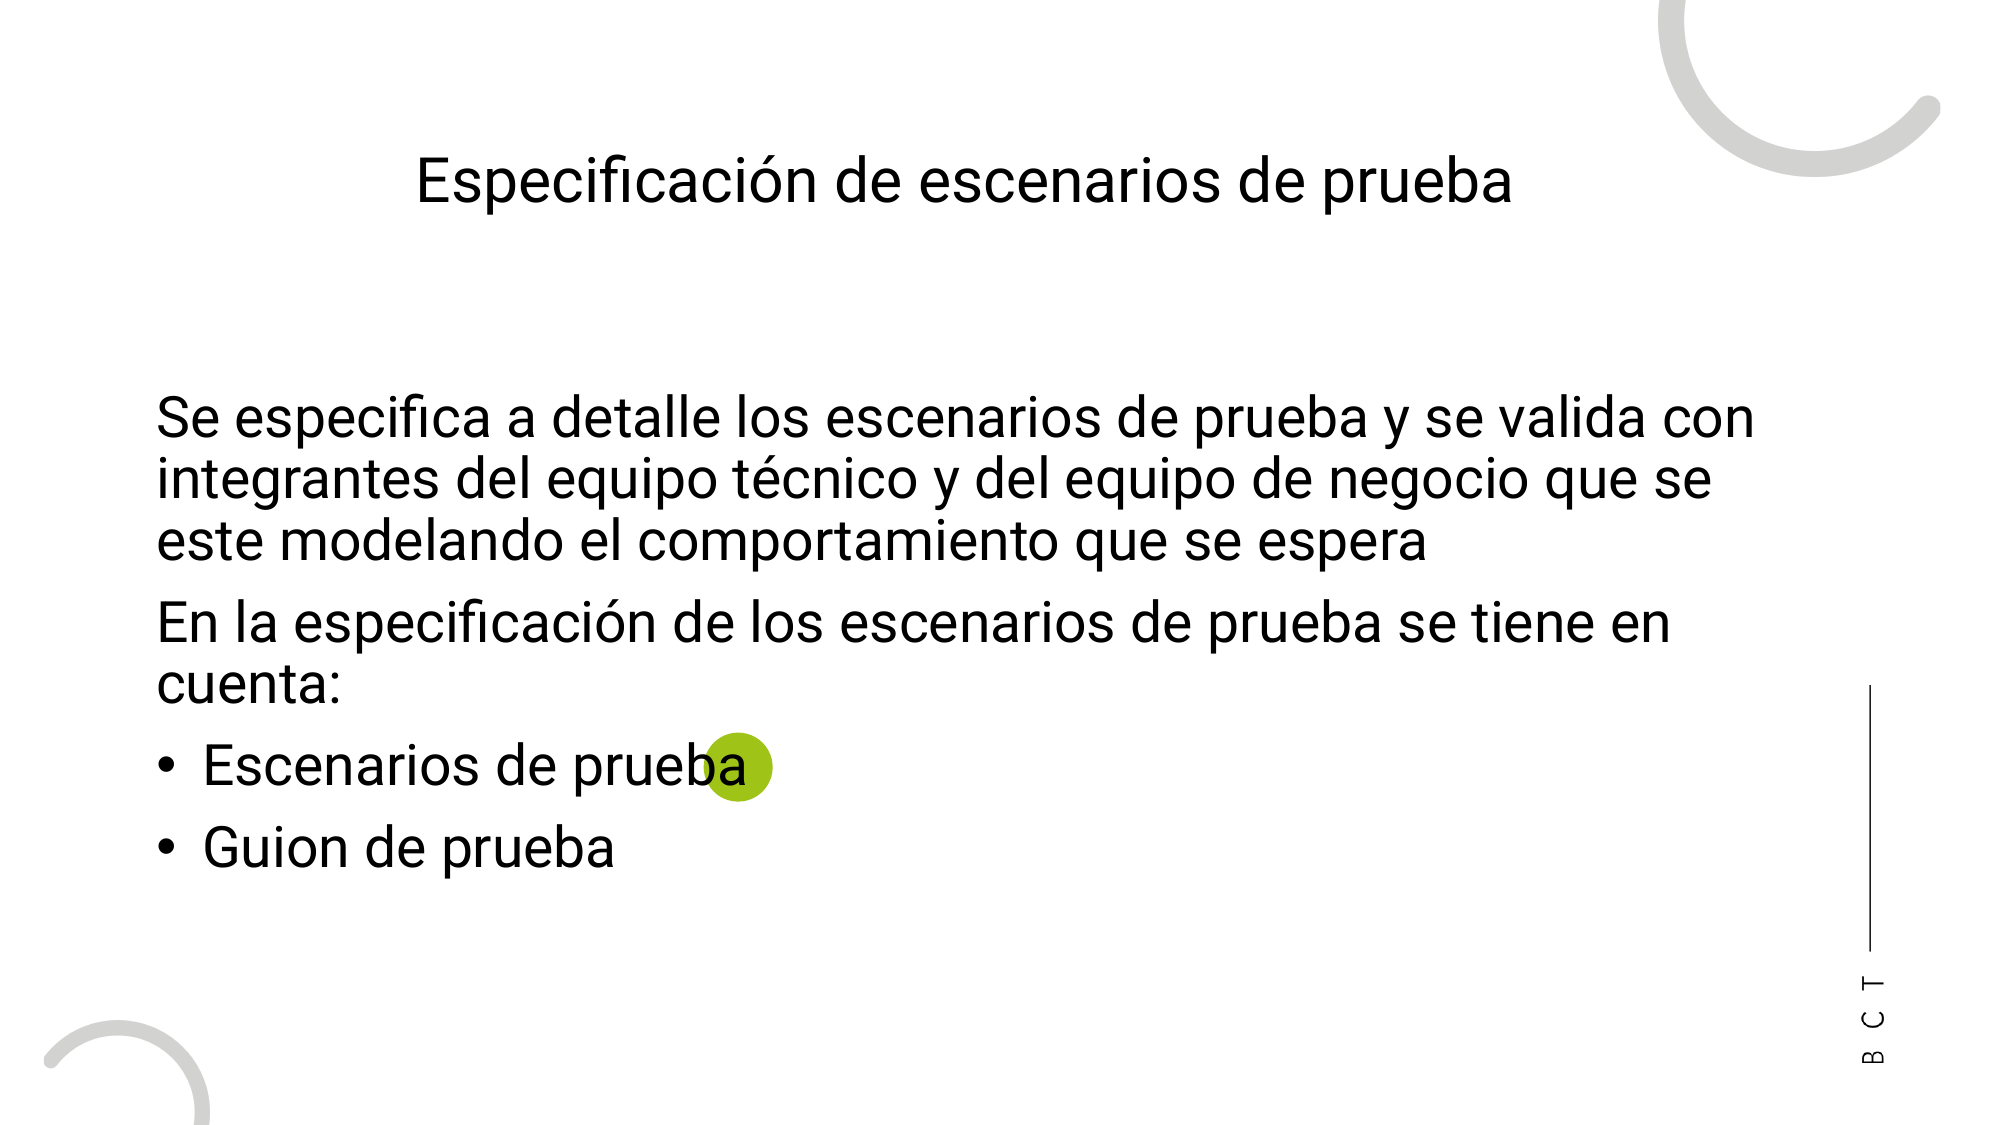

Especificación de escenarios de prueba

Se especifica a detalle los escenarios de prueba y se valida con integrantes del equipo técnico y del equipo de negocio que se este modelando el comportamiento que se espera
En la especificación de los escenarios de prueba se tiene en cuenta:
Escenarios de prueba
Guion de prueba